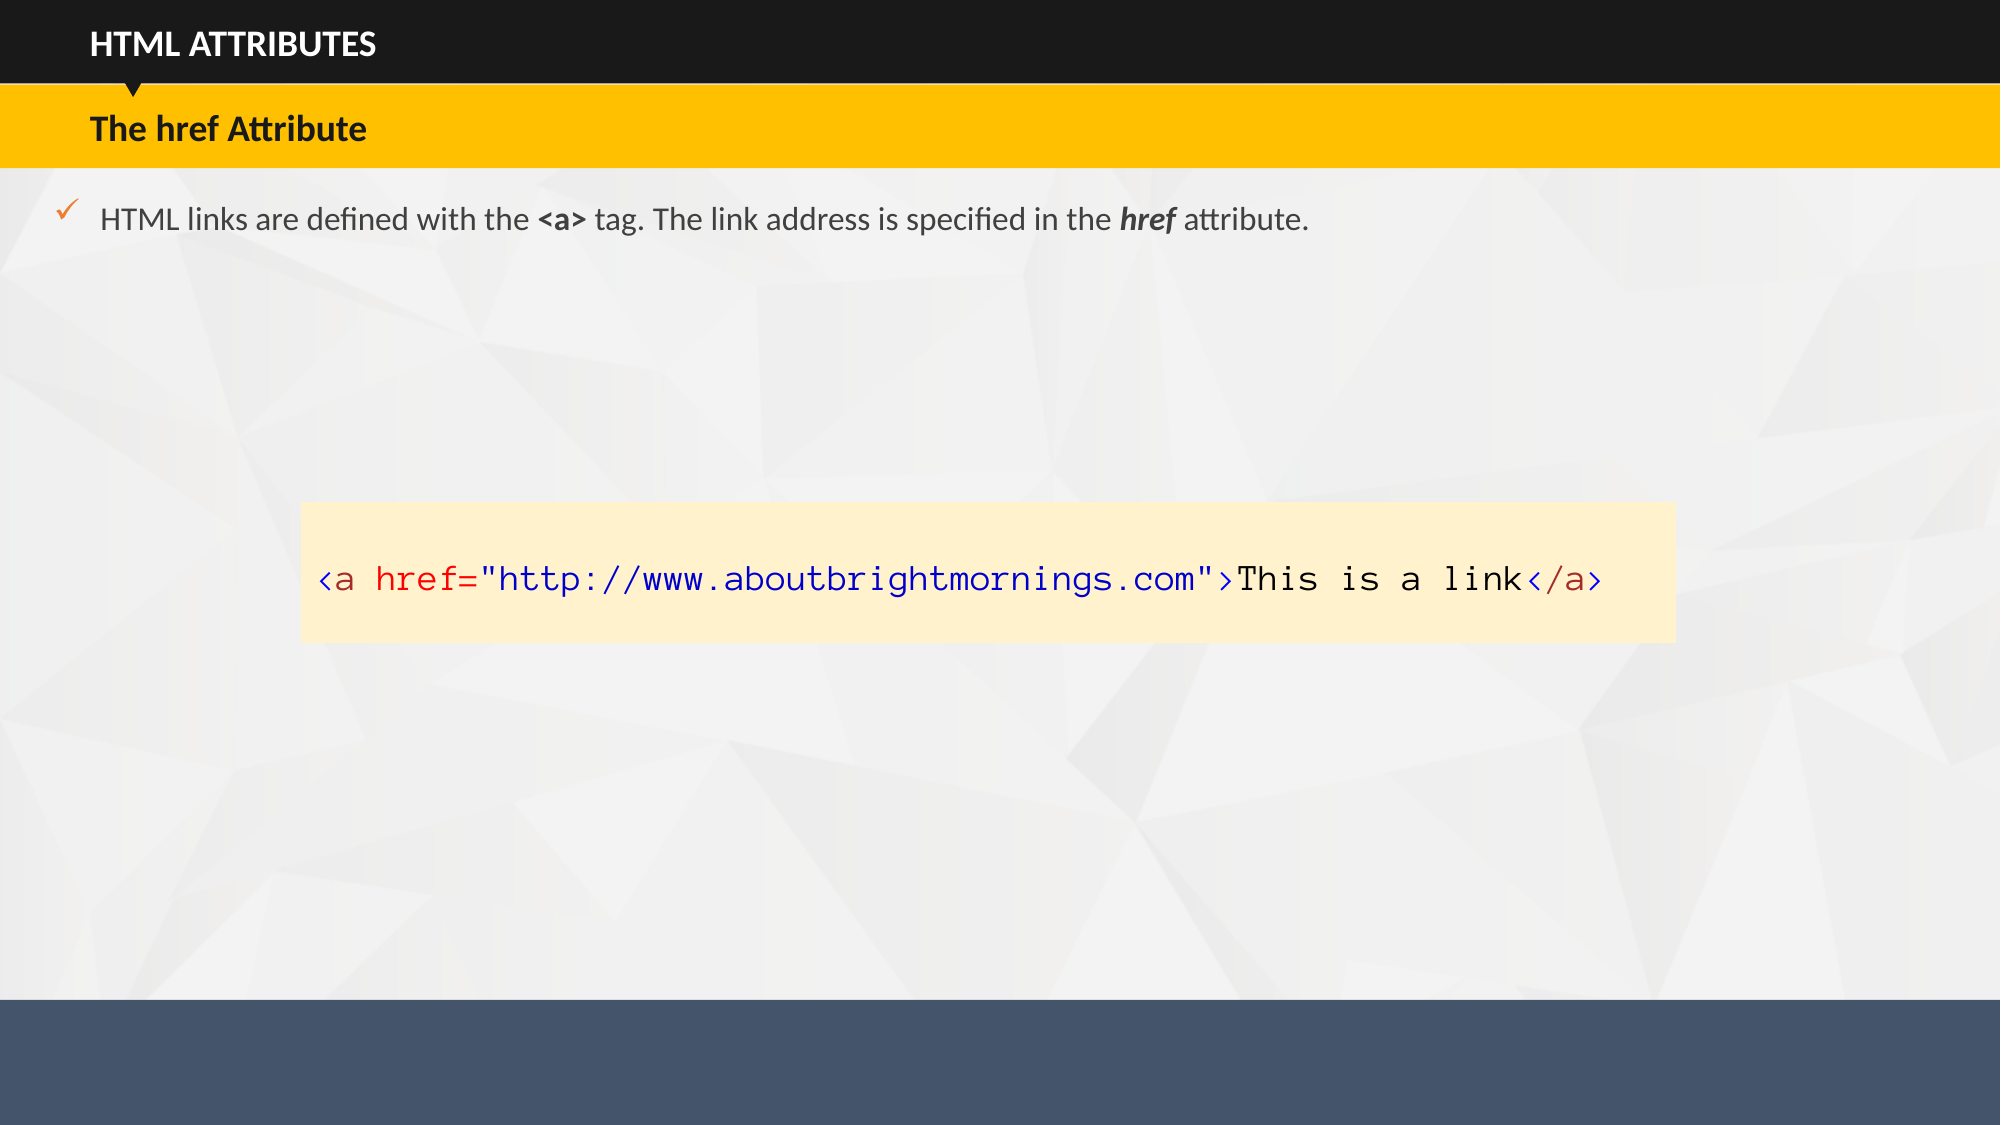

HTML ATTRIBUTES

The href Attribute
HTML links are defined with the <a> tag. The link address is specified in the href attribute.
<a href="http://www.aboutbrightmornings.com">This is a link</a>